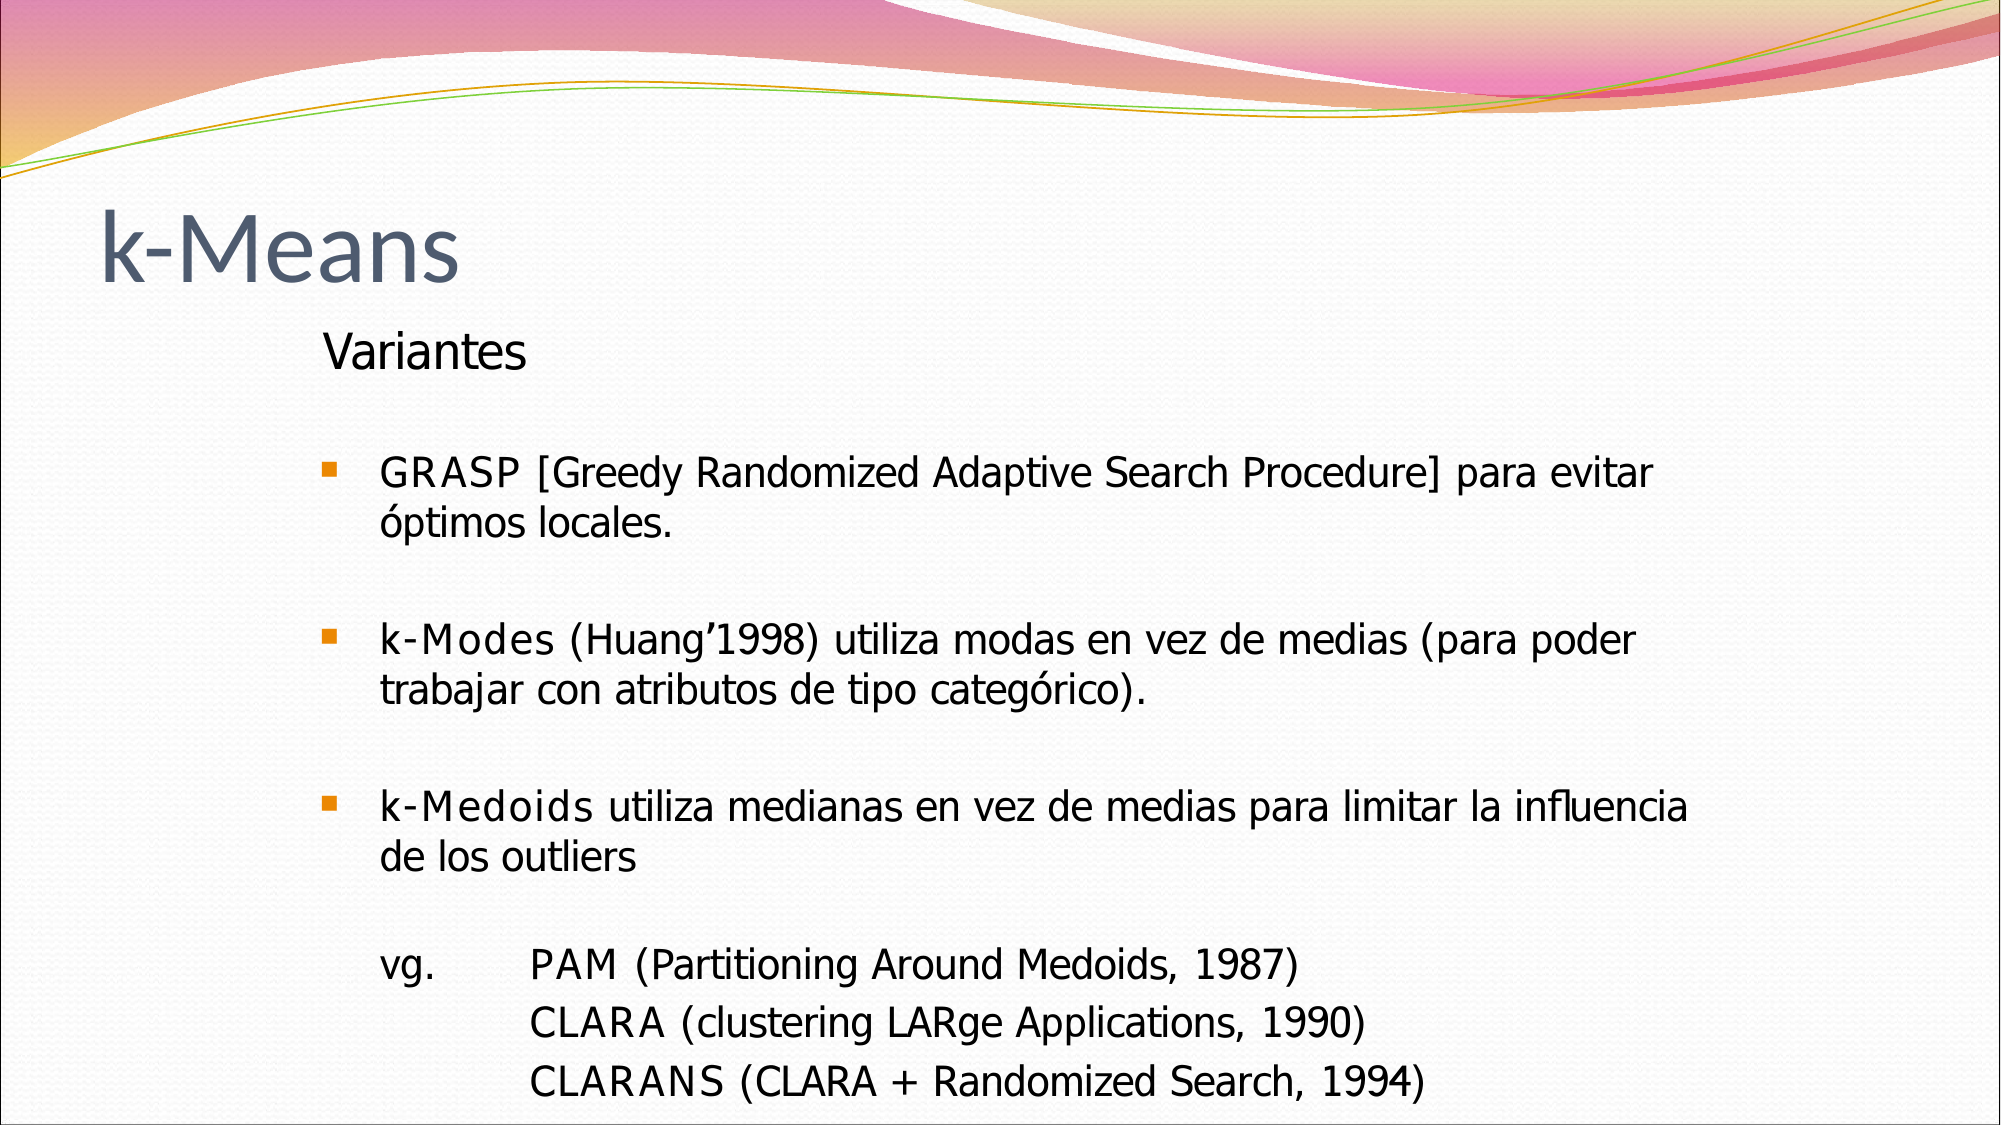

# k-Means
Variantes

GRASP [Greedy Randomized Adaptive Search Procedure] para evitar óptimos locales.

k-Modes (Huang’1998) utiliza modas en vez de medias (para poder trabajar con atributos de tipo categórico).

k-Medoids utiliza medianas en vez de medias para limitar la influencia de los outliers
	vg.	PAM (Partitioning Around Medoids, 1987)
		CLARA (clustering LARge Applications, 1990)
		CLARANS (CLARA + Randomized Search, 1994)